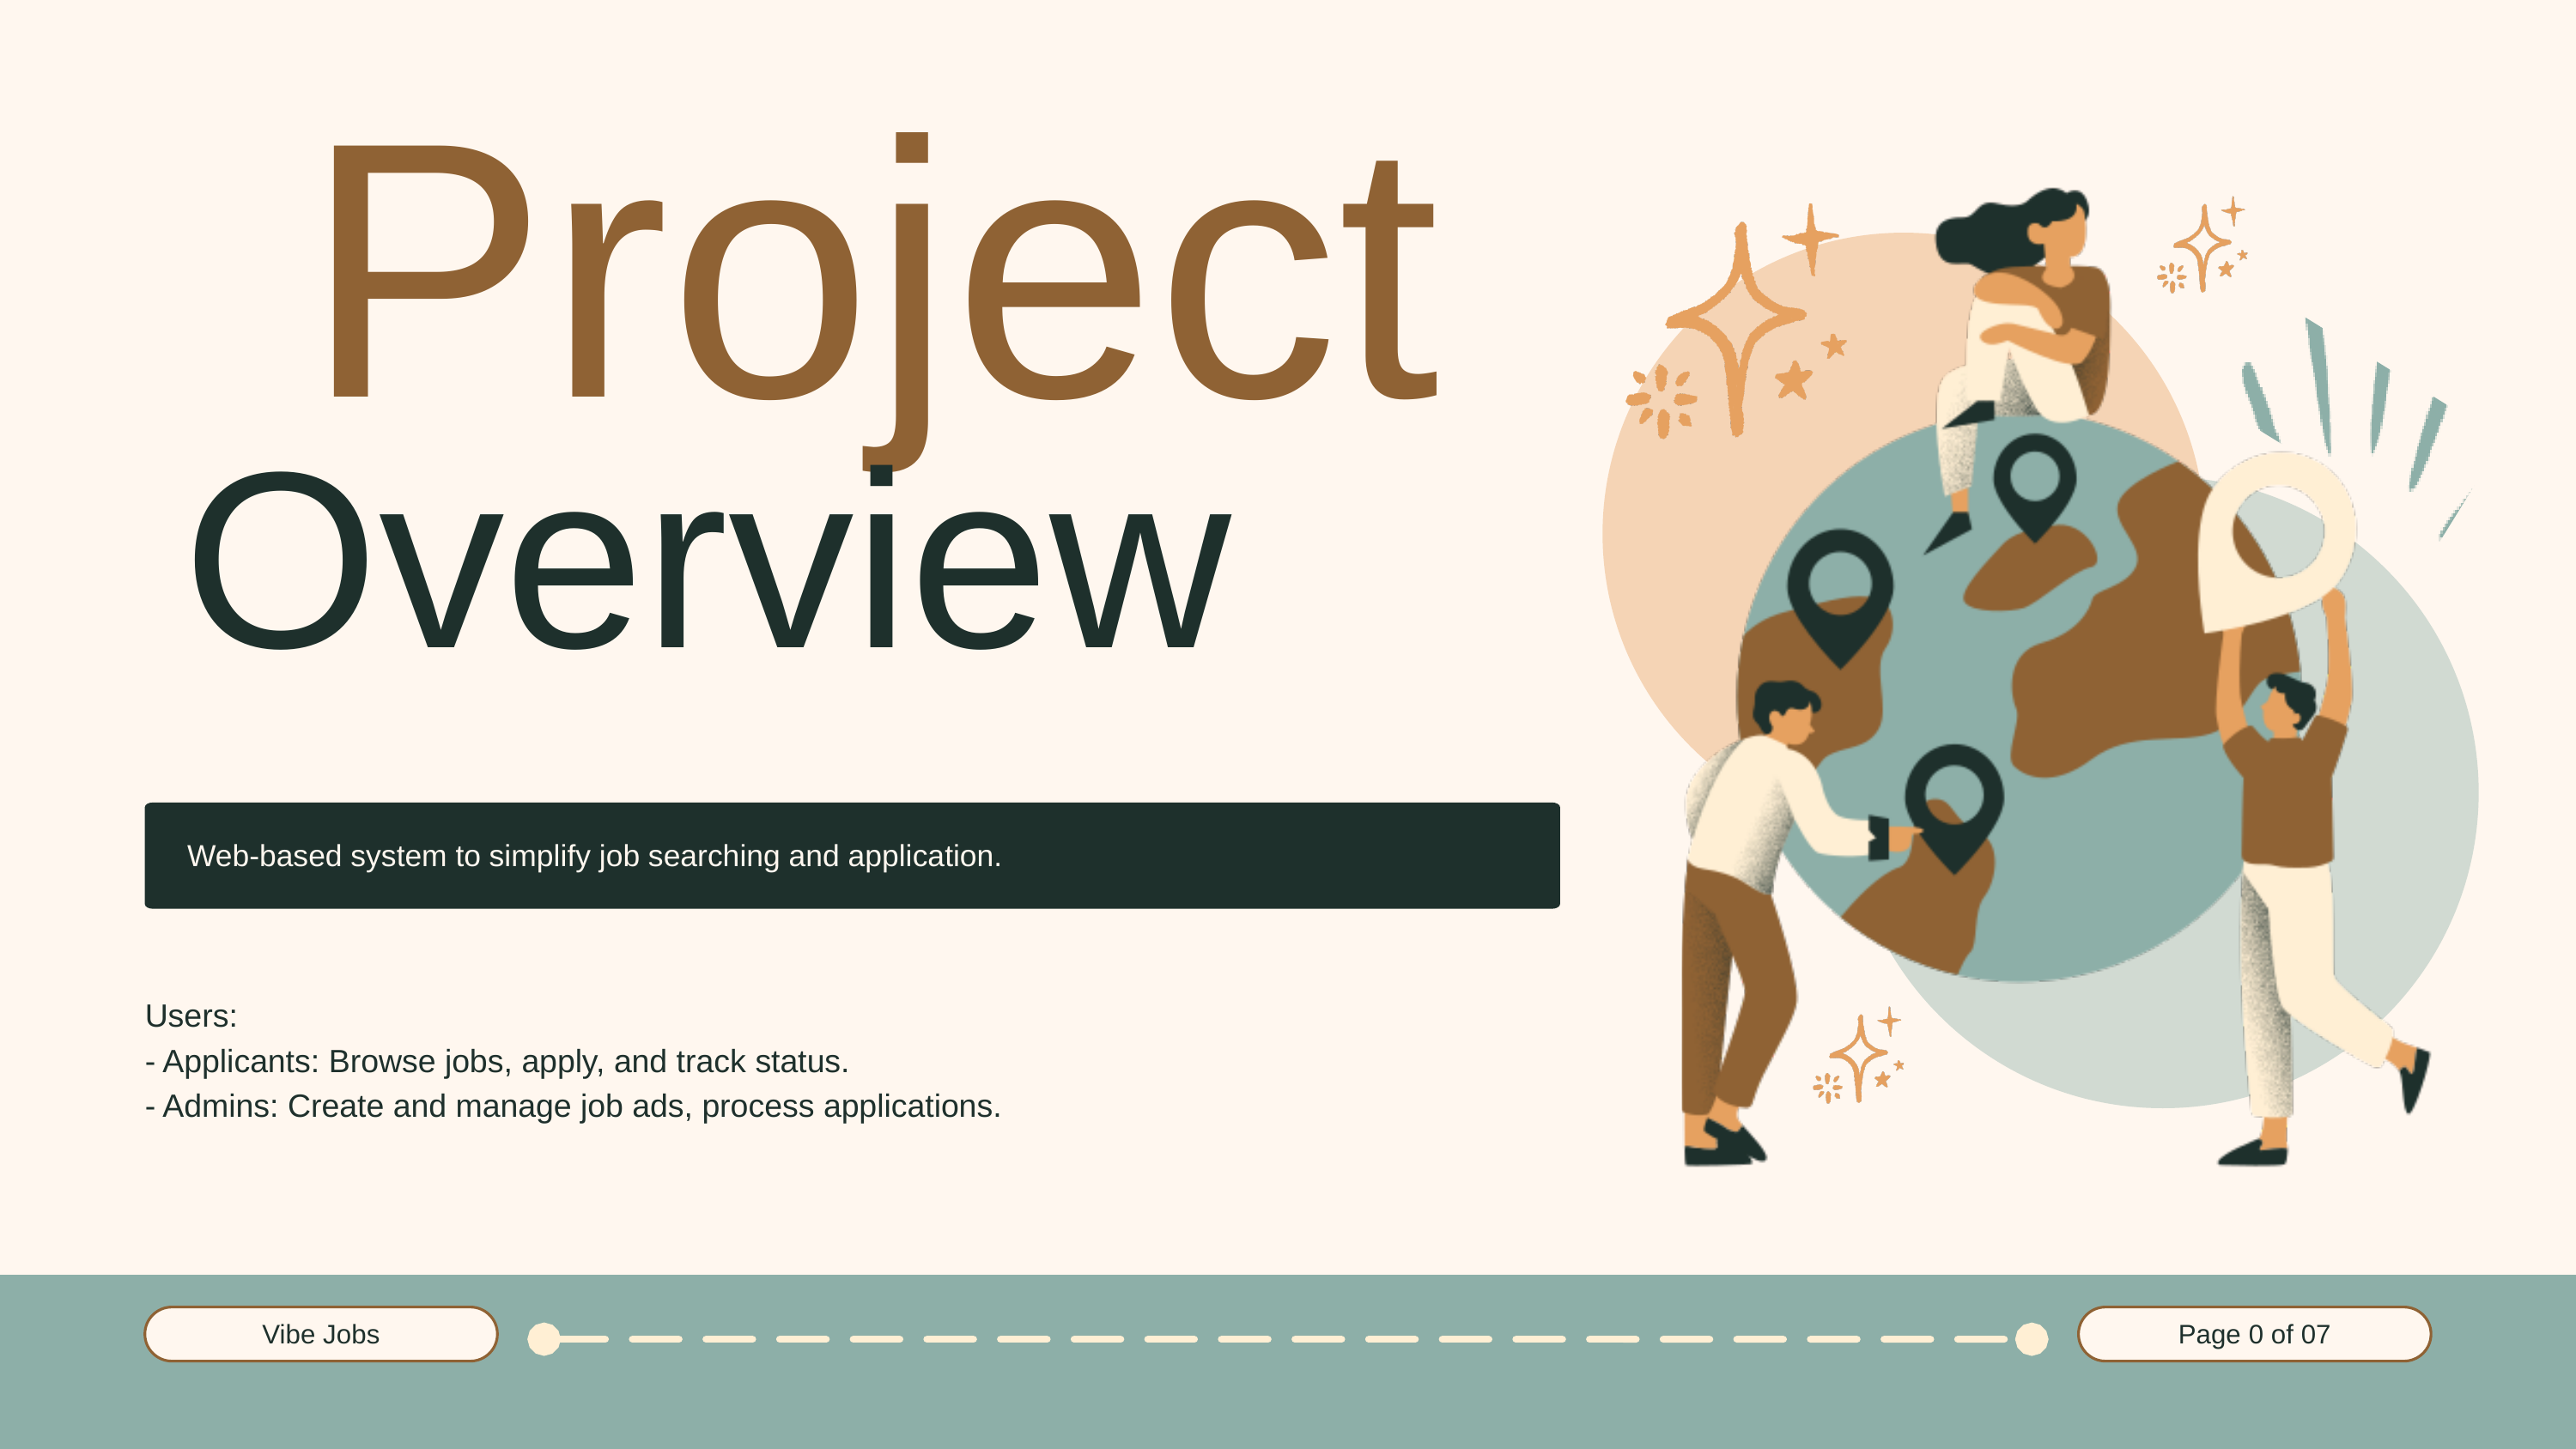

Project

Overview

Web-based system to simplify job searching and application.

Users:
- Applicants: Browse jobs, apply, and track status.
- Admins: Create and manage job ads, process applications.

Vibe Jobs
Page 0 of 07